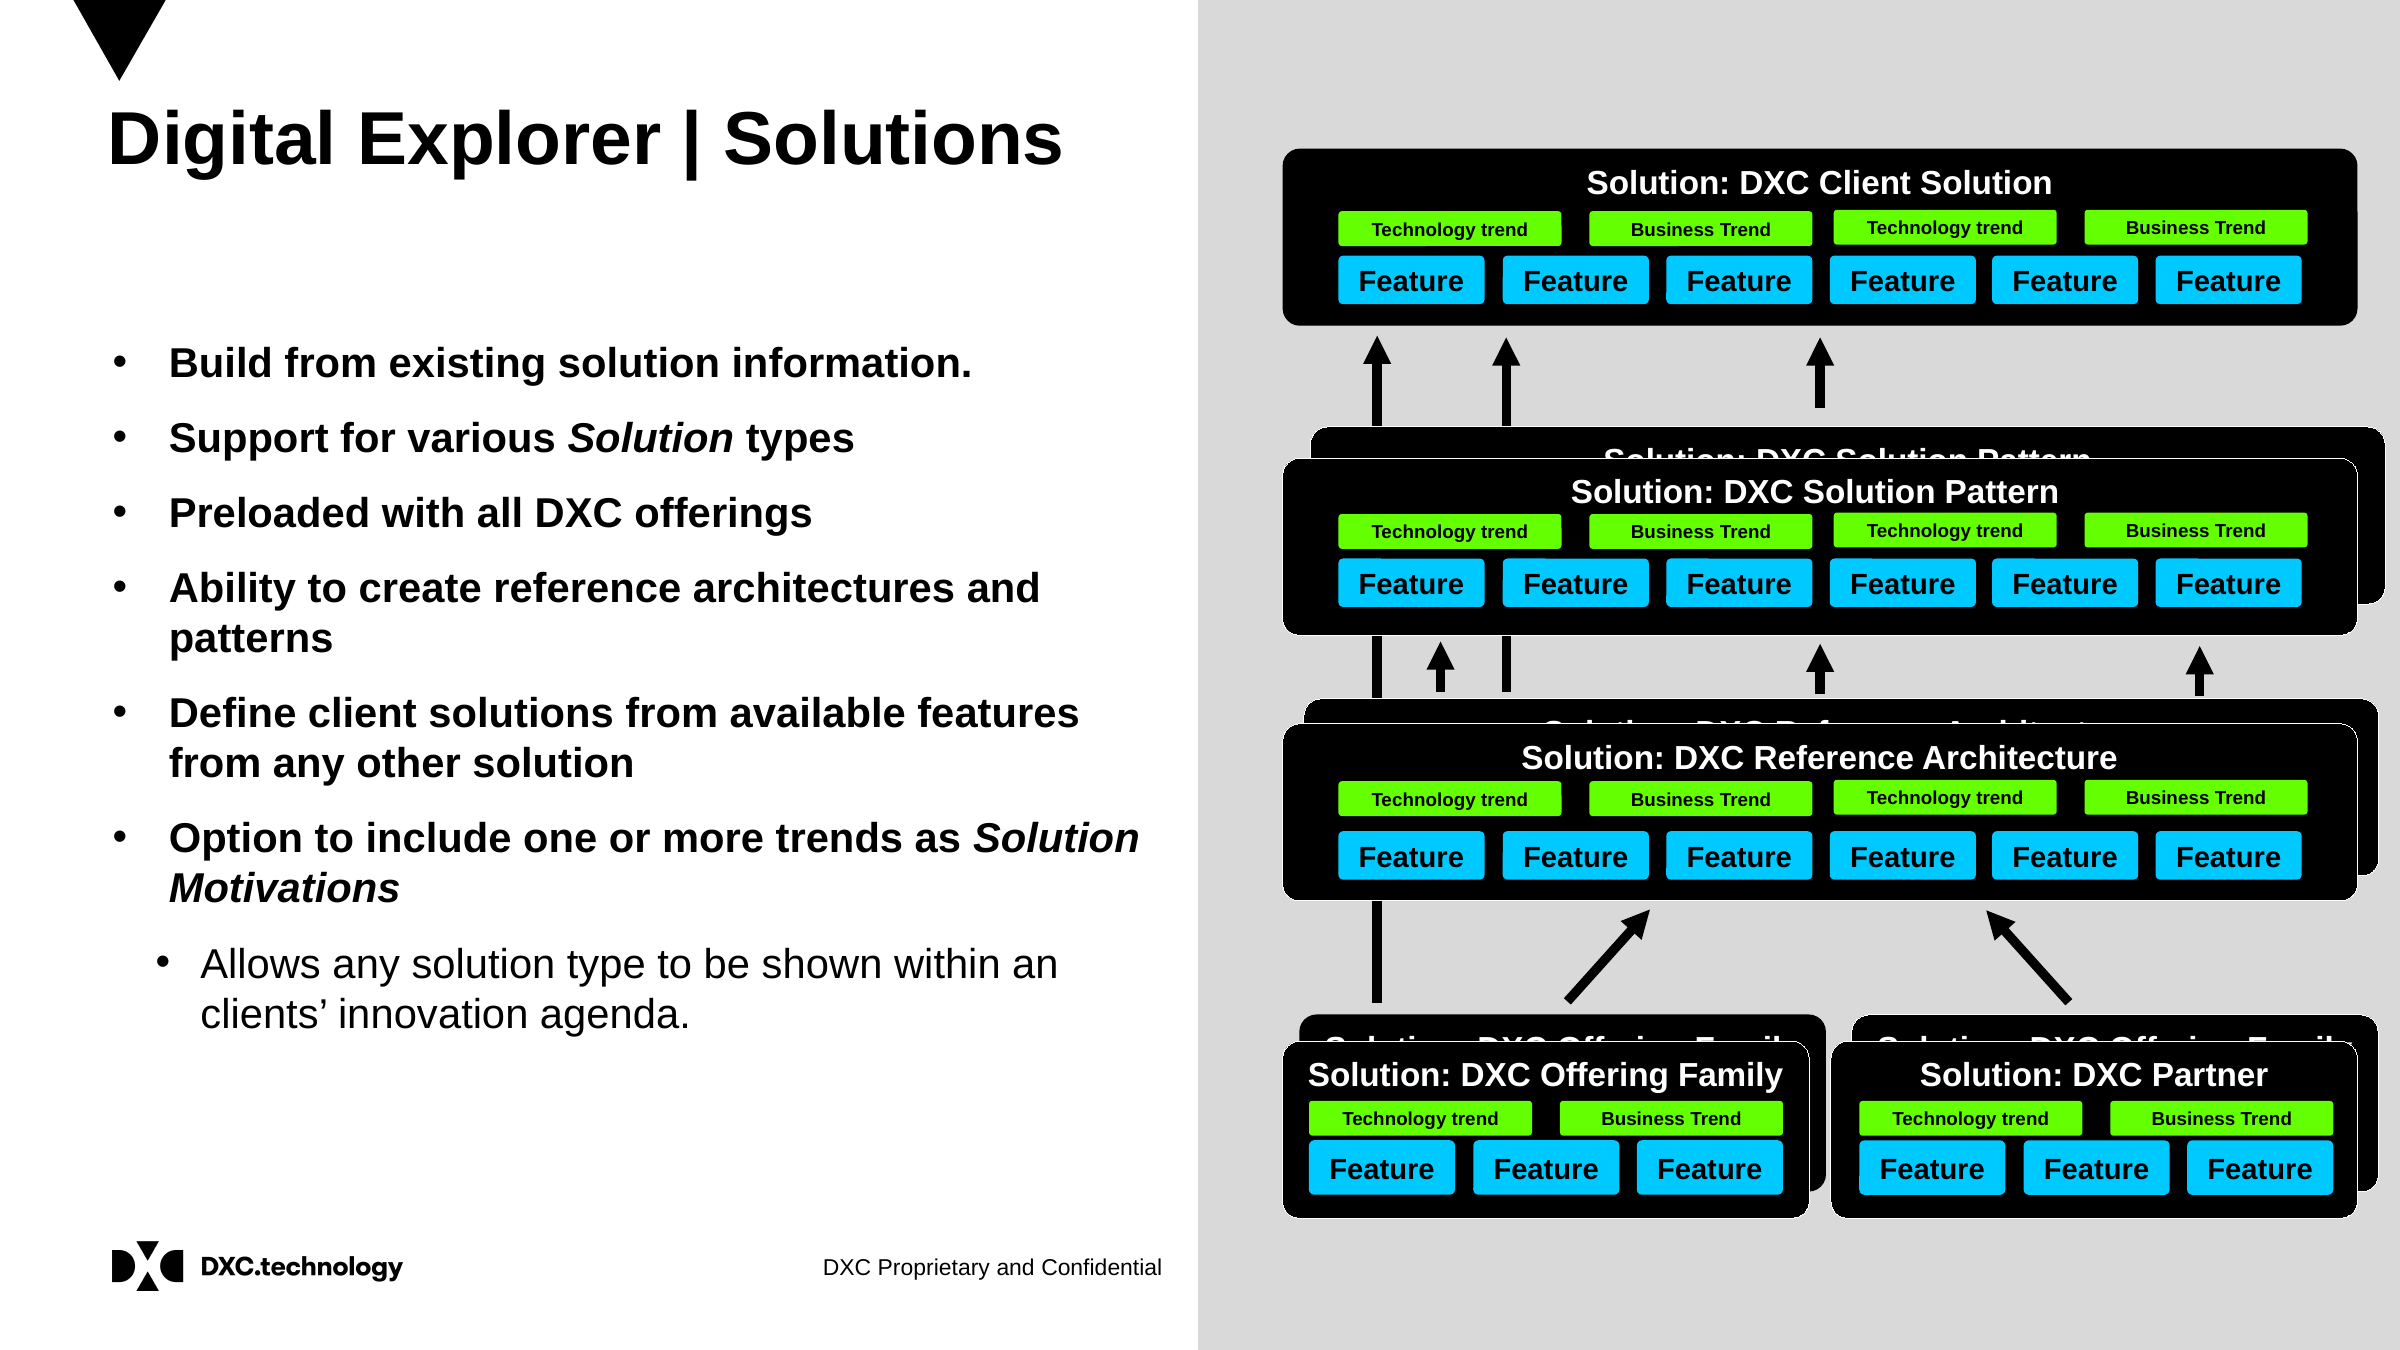

# Digital Explorer | Solutions
Solution: DXC Client Solution
Technology trend
Business Trend
Technology trend
Business Trend
Feature
Feature
Feature
Feature
Feature
Feature
Build from existing solution information.
Support for various Solution types
Preloaded with all DXC offerings
Ability to create reference architectures and patterns
Define client solutions from available features from any other solution
Option to include one or more trends as Solution Motivations
Allows any solution type to be shown within an clients’ innovation agenda.

Solution: DXC Solution Pattern
Solution: DXC Solution Pattern
Technology trend
Business Trend
Technology trend
Business Trend
Feature
Feature
Feature
Feature
Feature
Feature
Solution: DXC Reference Architecture
Solution: DXC Reference Architecture
Technology trend
Business Trend
Technology trend
Business Trend
Feature
Feature
Feature
Feature
Feature
Feature
Solution: DXC Offering Family
Solution: DXC Offering Family
Solution: DXC Offering Family
Solution: DXC Partner
Technology trend
Business Trend
Technology trend
Business Trend
Feature
Feature
Feature
Feature
Feature
Feature